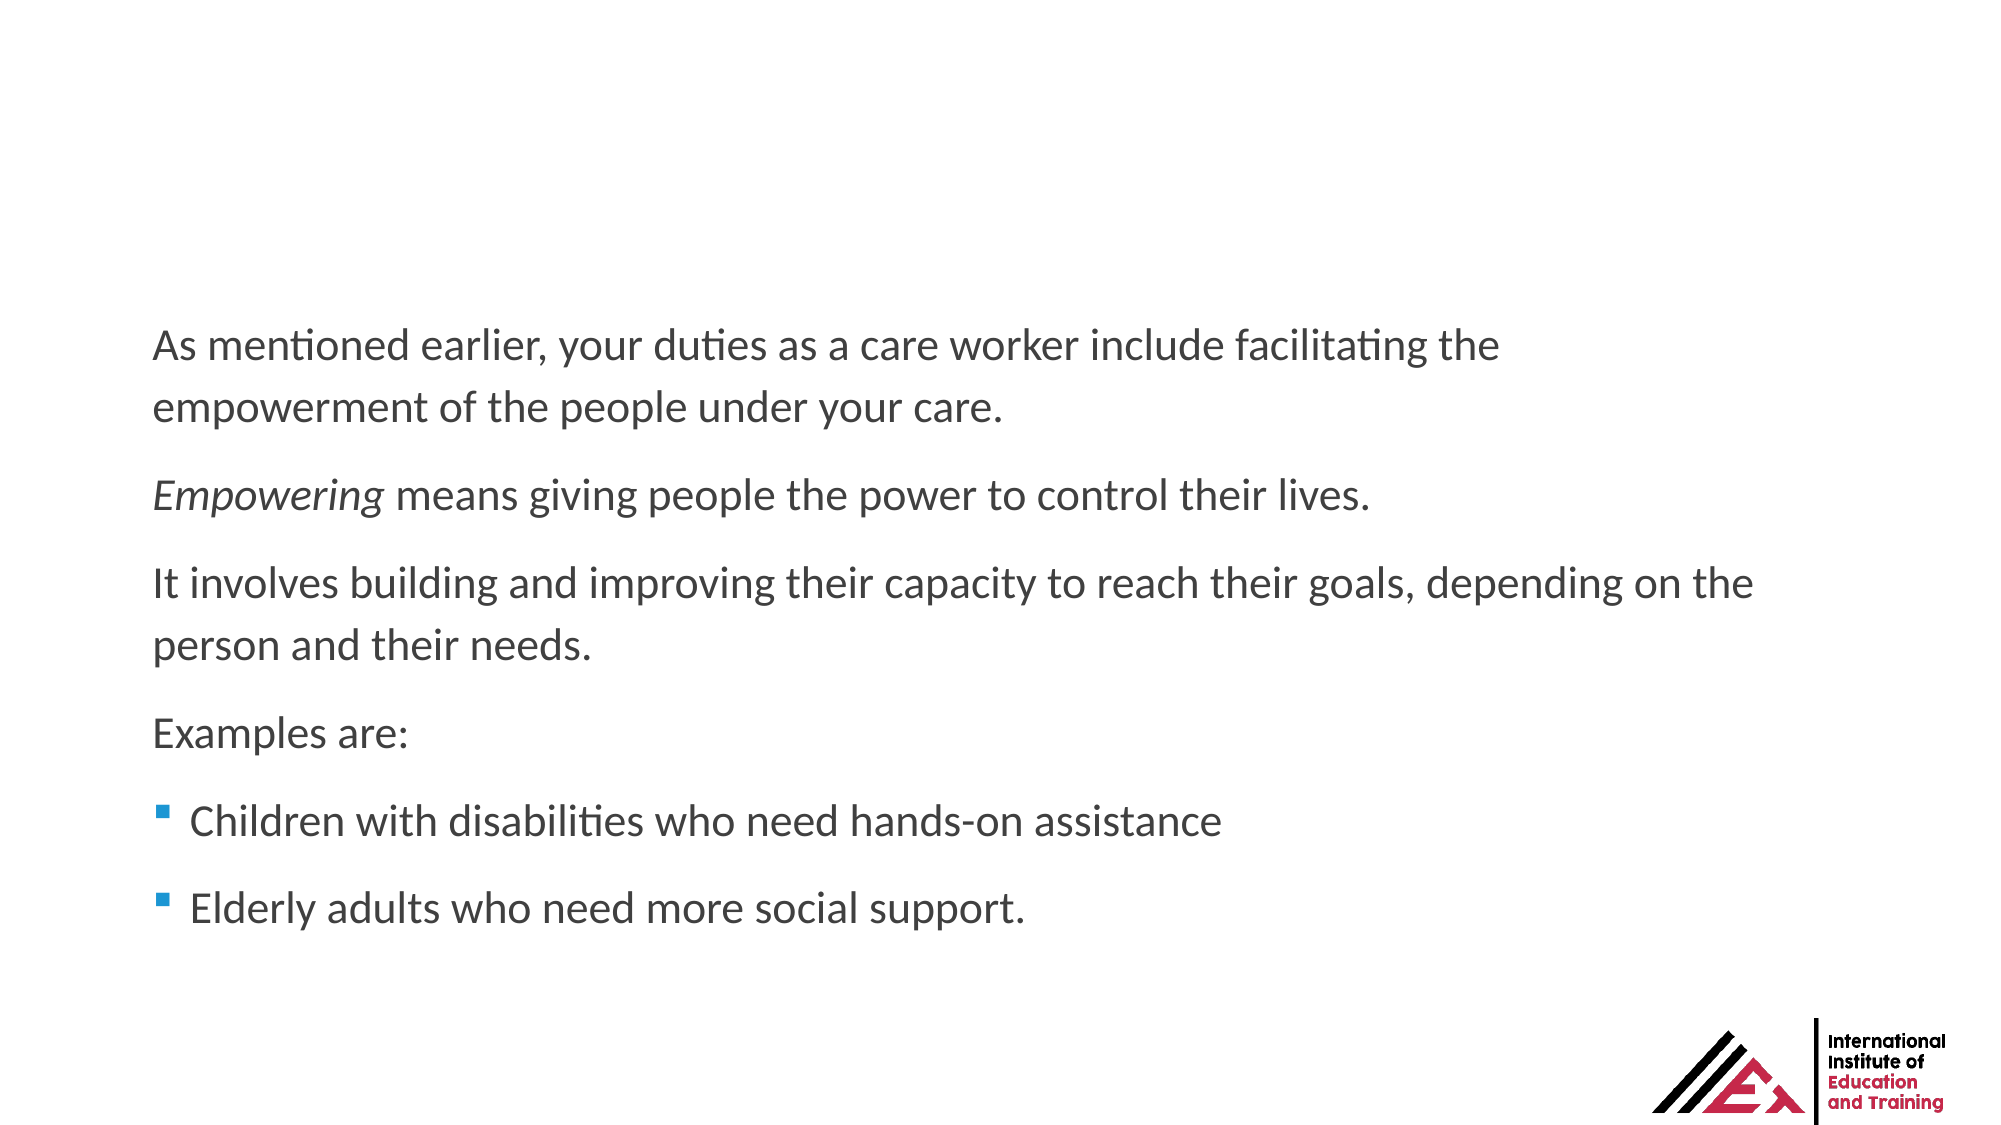

As mentioned earlier, your duties as a care worker include facilitating the empowerment of the people under your care.
Empowering means giving people the power to control their lives.
It involves building and improving their capacity to reach their goals, depending on the person and their needs.
Examples are:
Children with disabilities who need hands-on assistance
Elderly adults who need more social support.